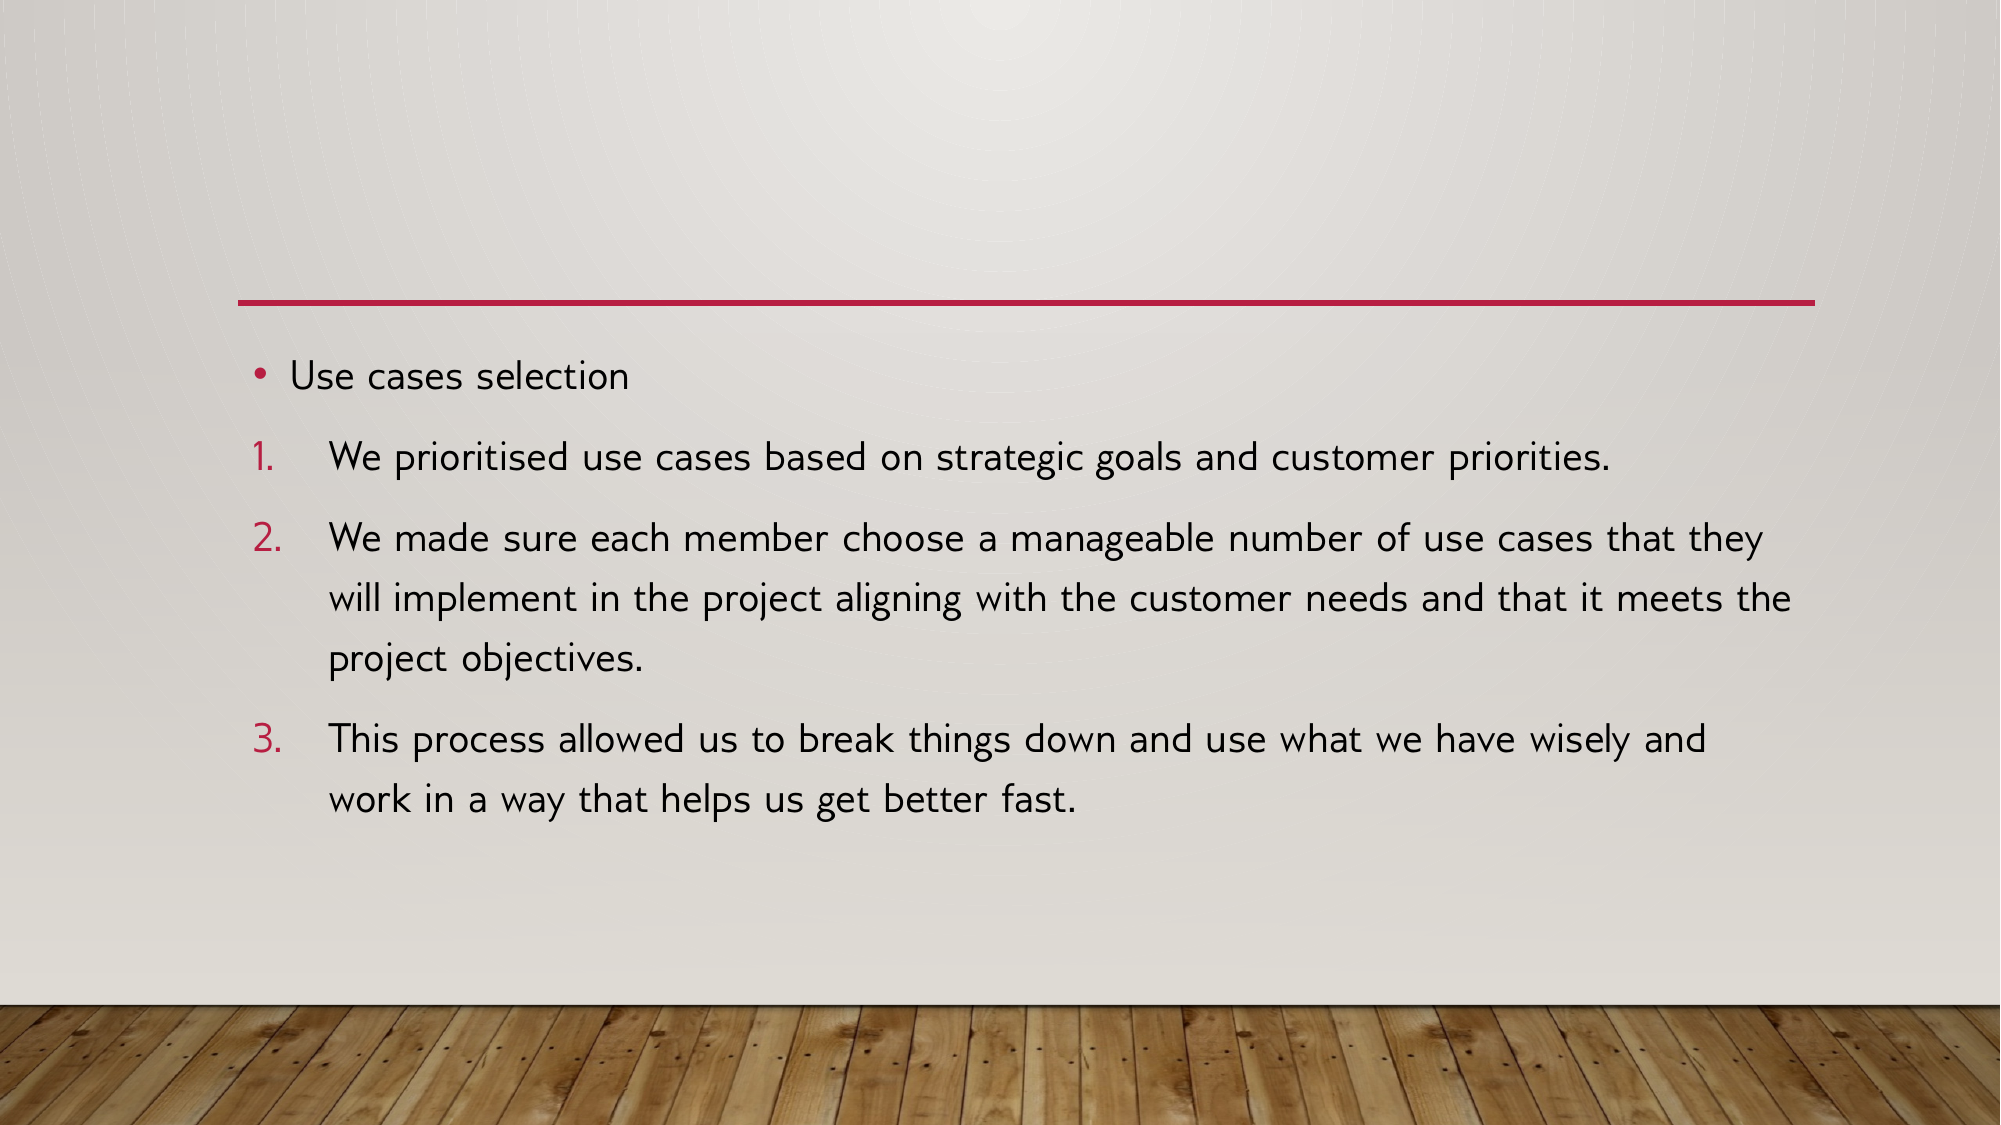

#
Use cases selection
We prioritised use cases based on strategic goals and customer priorities.
We made sure each member choose a manageable number of use cases that they will implement in the project aligning with the customer needs and that it meets the project objectives.
This process allowed us to break things down and use what we have wisely and work in a way that helps us get better fast.